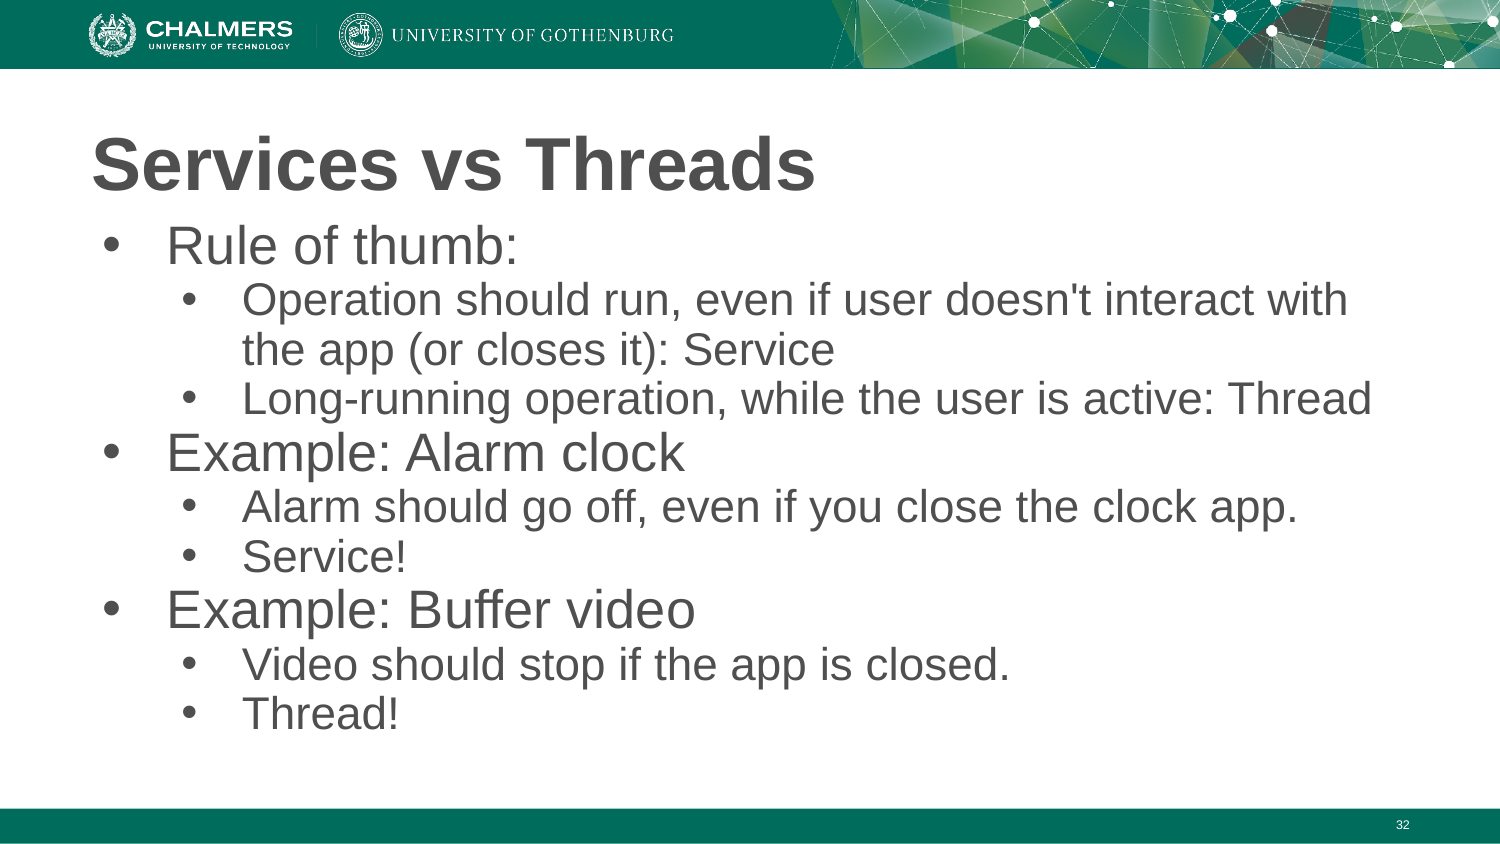

# Services vs Threads
Rule of thumb:
Operation should run, even if user doesn't interact with the app (or closes it): Service
Long-running operation, while the user is active: Thread
Example: Alarm clock
Alarm should go off, even if you close the clock app.
Service!
Example: Buffer video
Video should stop if the app is closed.
Thread!

32